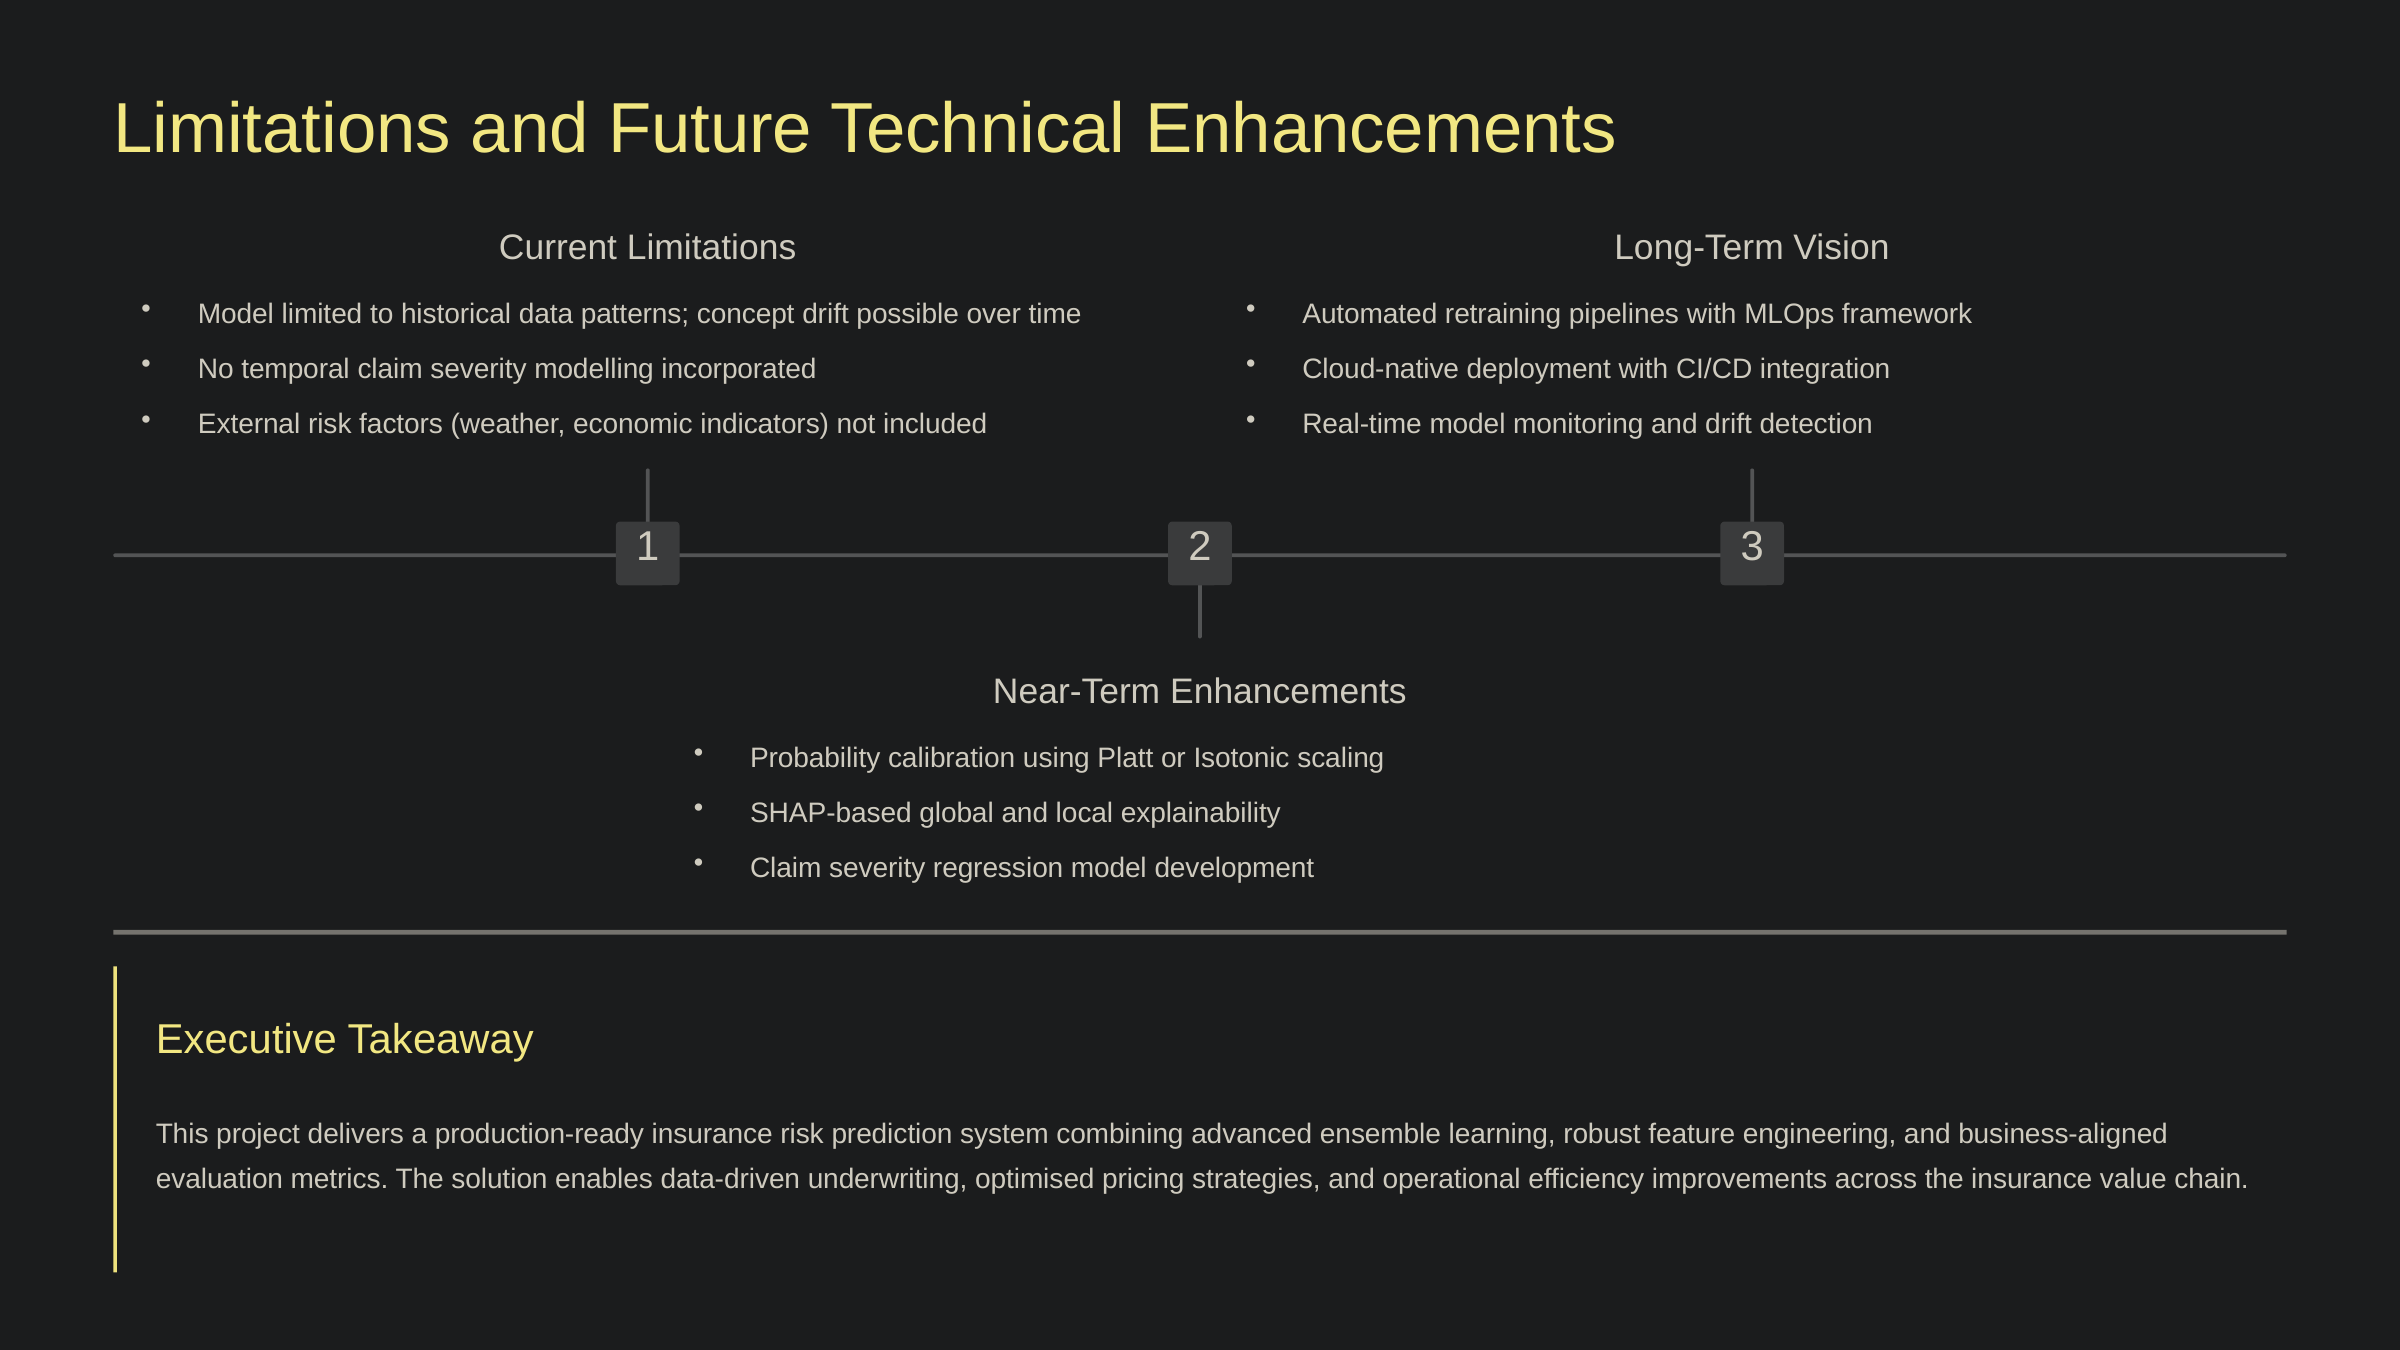

Limitations and Future Technical Enhancements
Current Limitations
Long-Term Vision
Model limited to historical data patterns; concept drift possible over time
Automated retraining pipelines with MLOps framework
No temporal claim severity modelling incorporated
Cloud-native deployment with CI/CD integration
External risk factors (weather, economic indicators) not included
Real-time model monitoring and drift detection

1
2
3

Near-Term Enhancements
Probability calibration using Platt or Isotonic scaling
SHAP-based global and local explainability
Claim severity regression model development

Executive Takeaway
This project delivers a production-ready insurance risk prediction system combining advanced ensemble learning, robust feature engineering, and business-aligned evaluation metrics. The solution enables data-driven underwriting, optimised pricing strategies, and operational efficiency improvements across the insurance value chain.